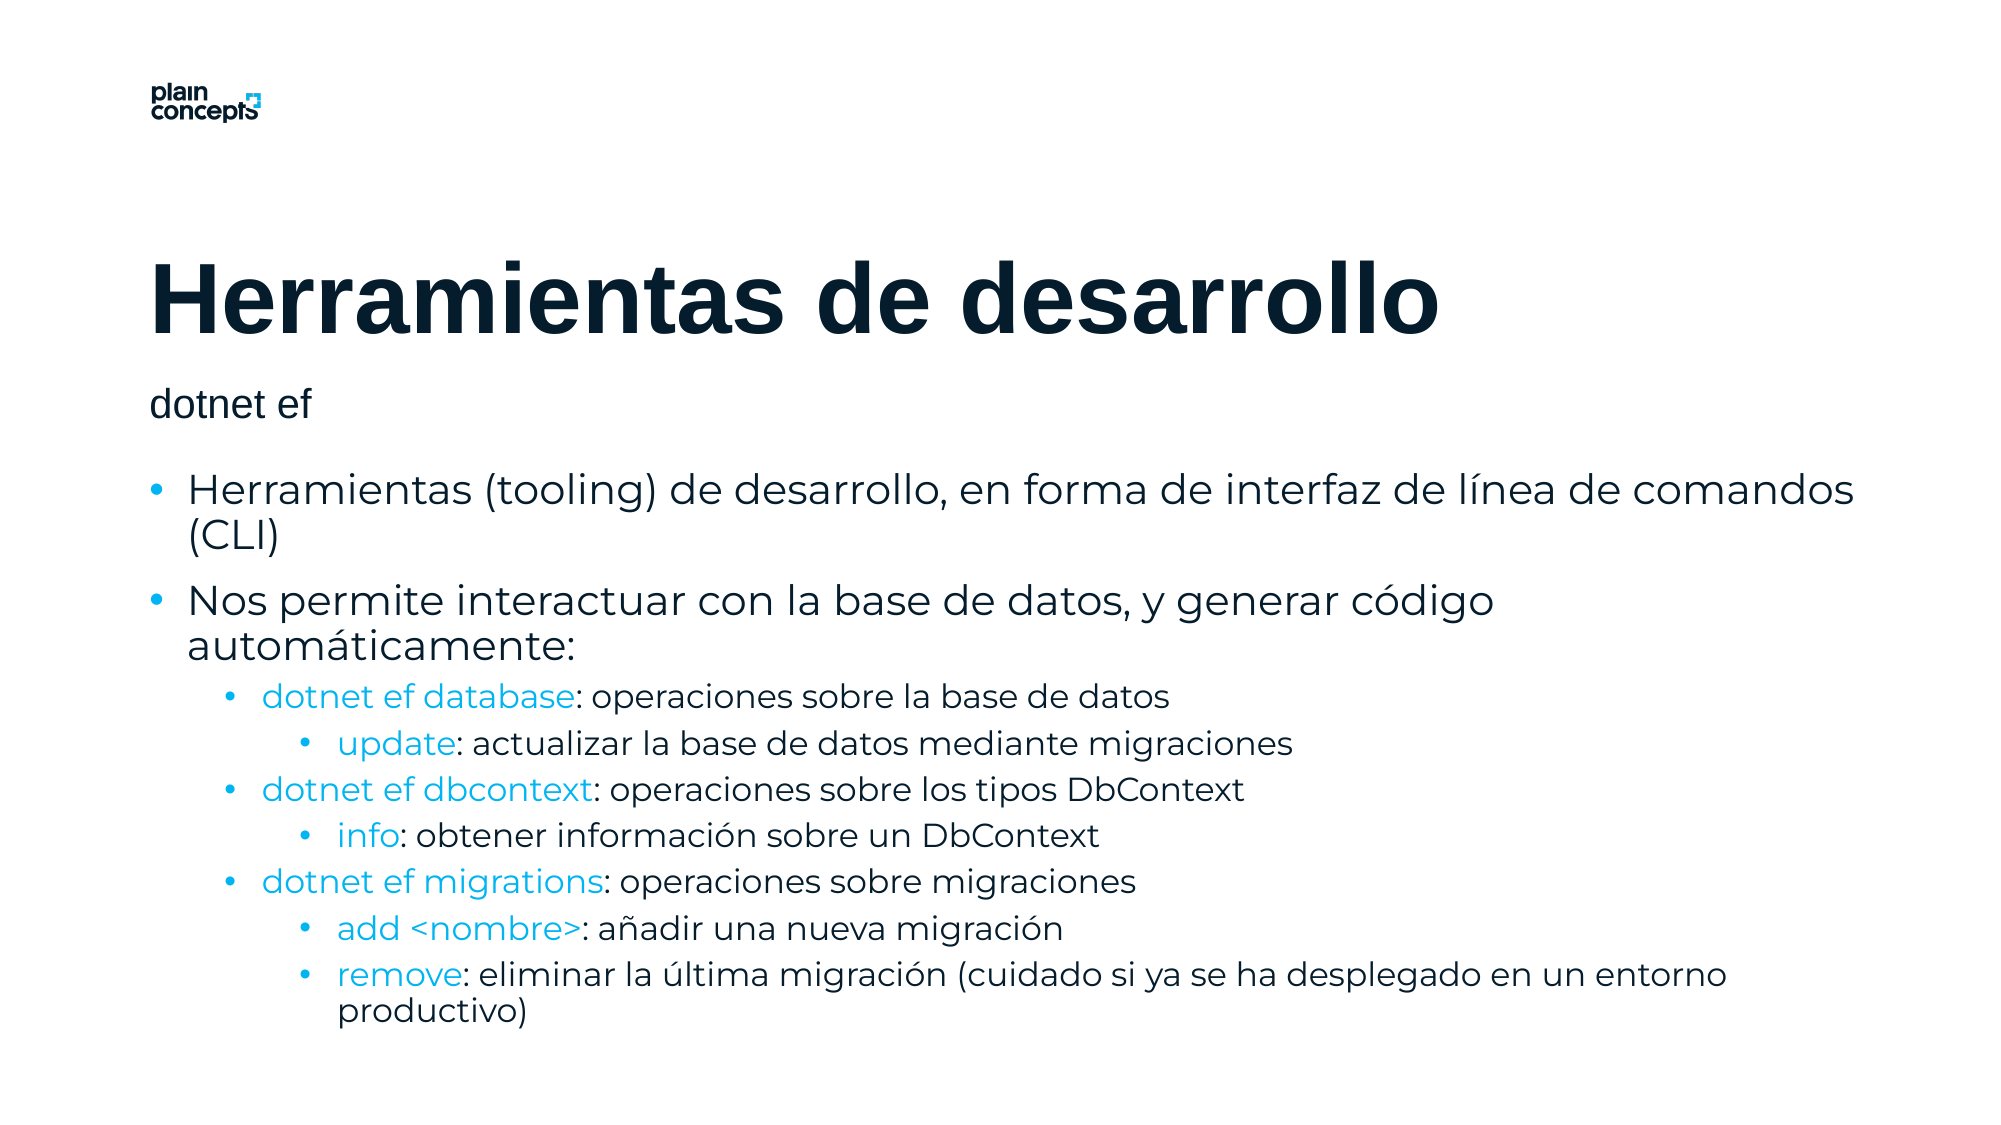

Herramientas de desarrollo

dotnet ef
Herramientas (tooling) de desarrollo, en forma de interfaz de línea de comandos (CLI)
Nos permite interactuar con la base de datos, y generar código automáticamente:
dotnet ef database: operaciones sobre la base de datos
update: actualizar la base de datos mediante migraciones
dotnet ef dbcontext: operaciones sobre los tipos DbContext
info: obtener información sobre un DbContext
dotnet ef migrations: operaciones sobre migraciones
add <nombre>: añadir una nueva migración
remove: eliminar la última migración (cuidado si ya se ha desplegado en un entorno productivo)